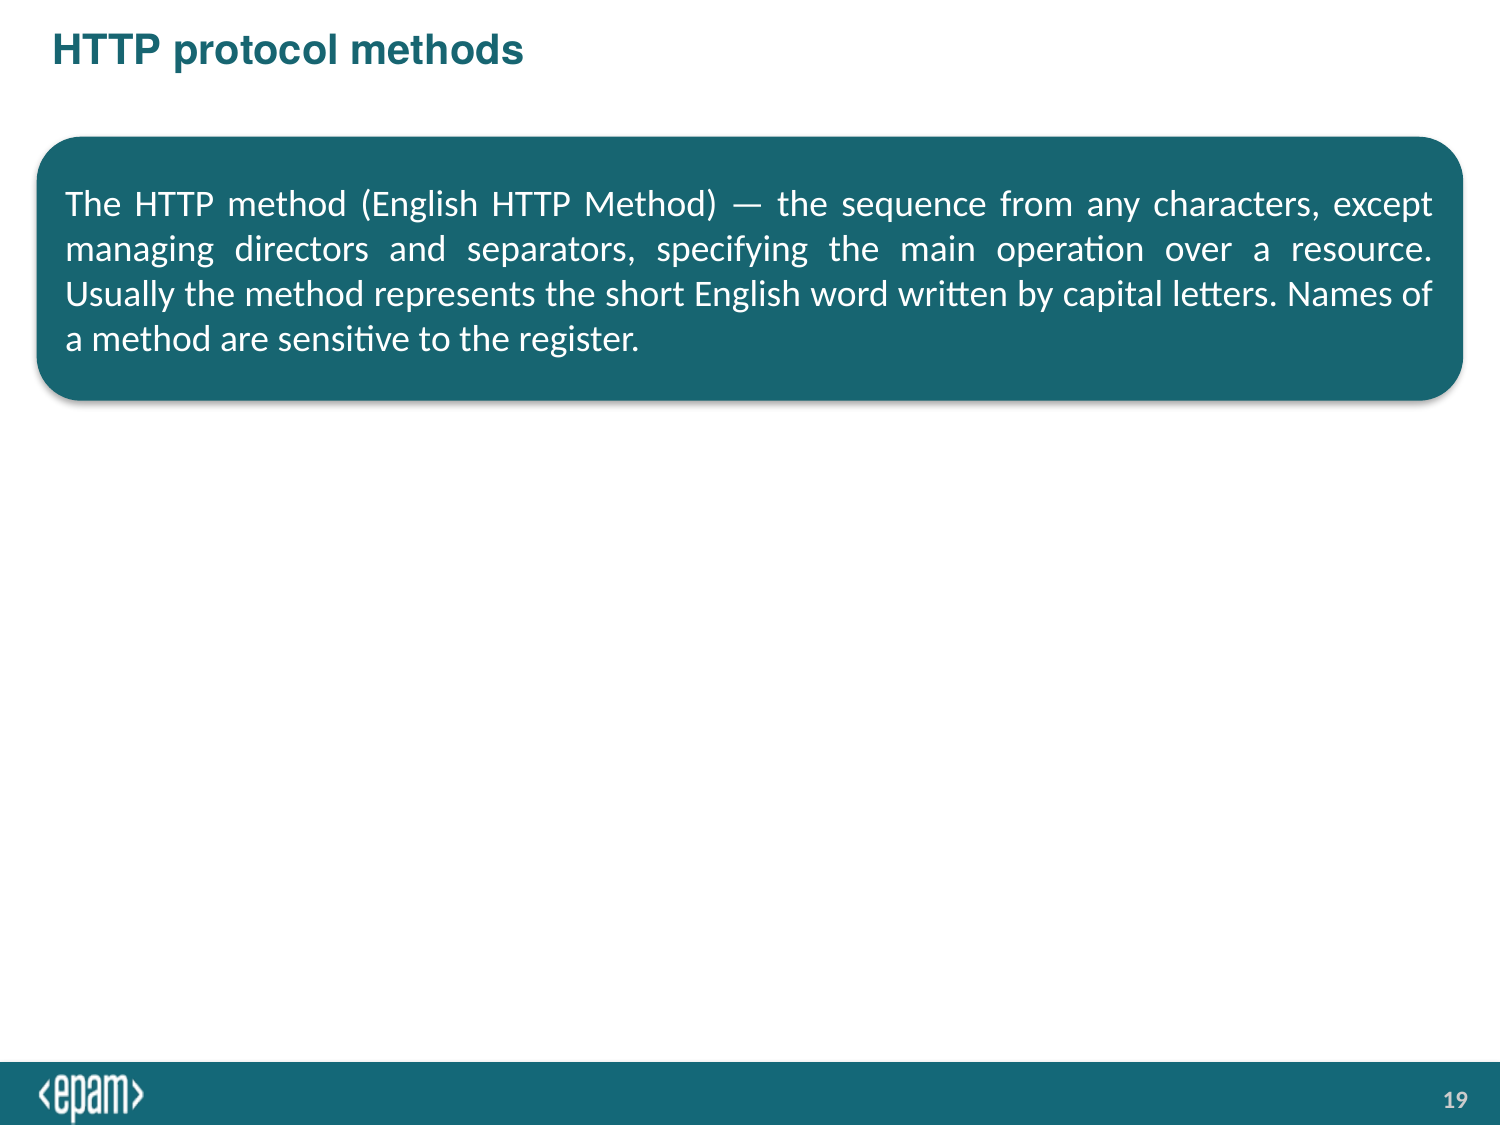

# HTTP protocol methods
The HTTP method (English HTTP Method) — the sequence from any characters, except managing directors and separators, specifying the main operation over a resource. Usually the method represents the short English word written by capital letters. Names of a method are sensitive to the register.